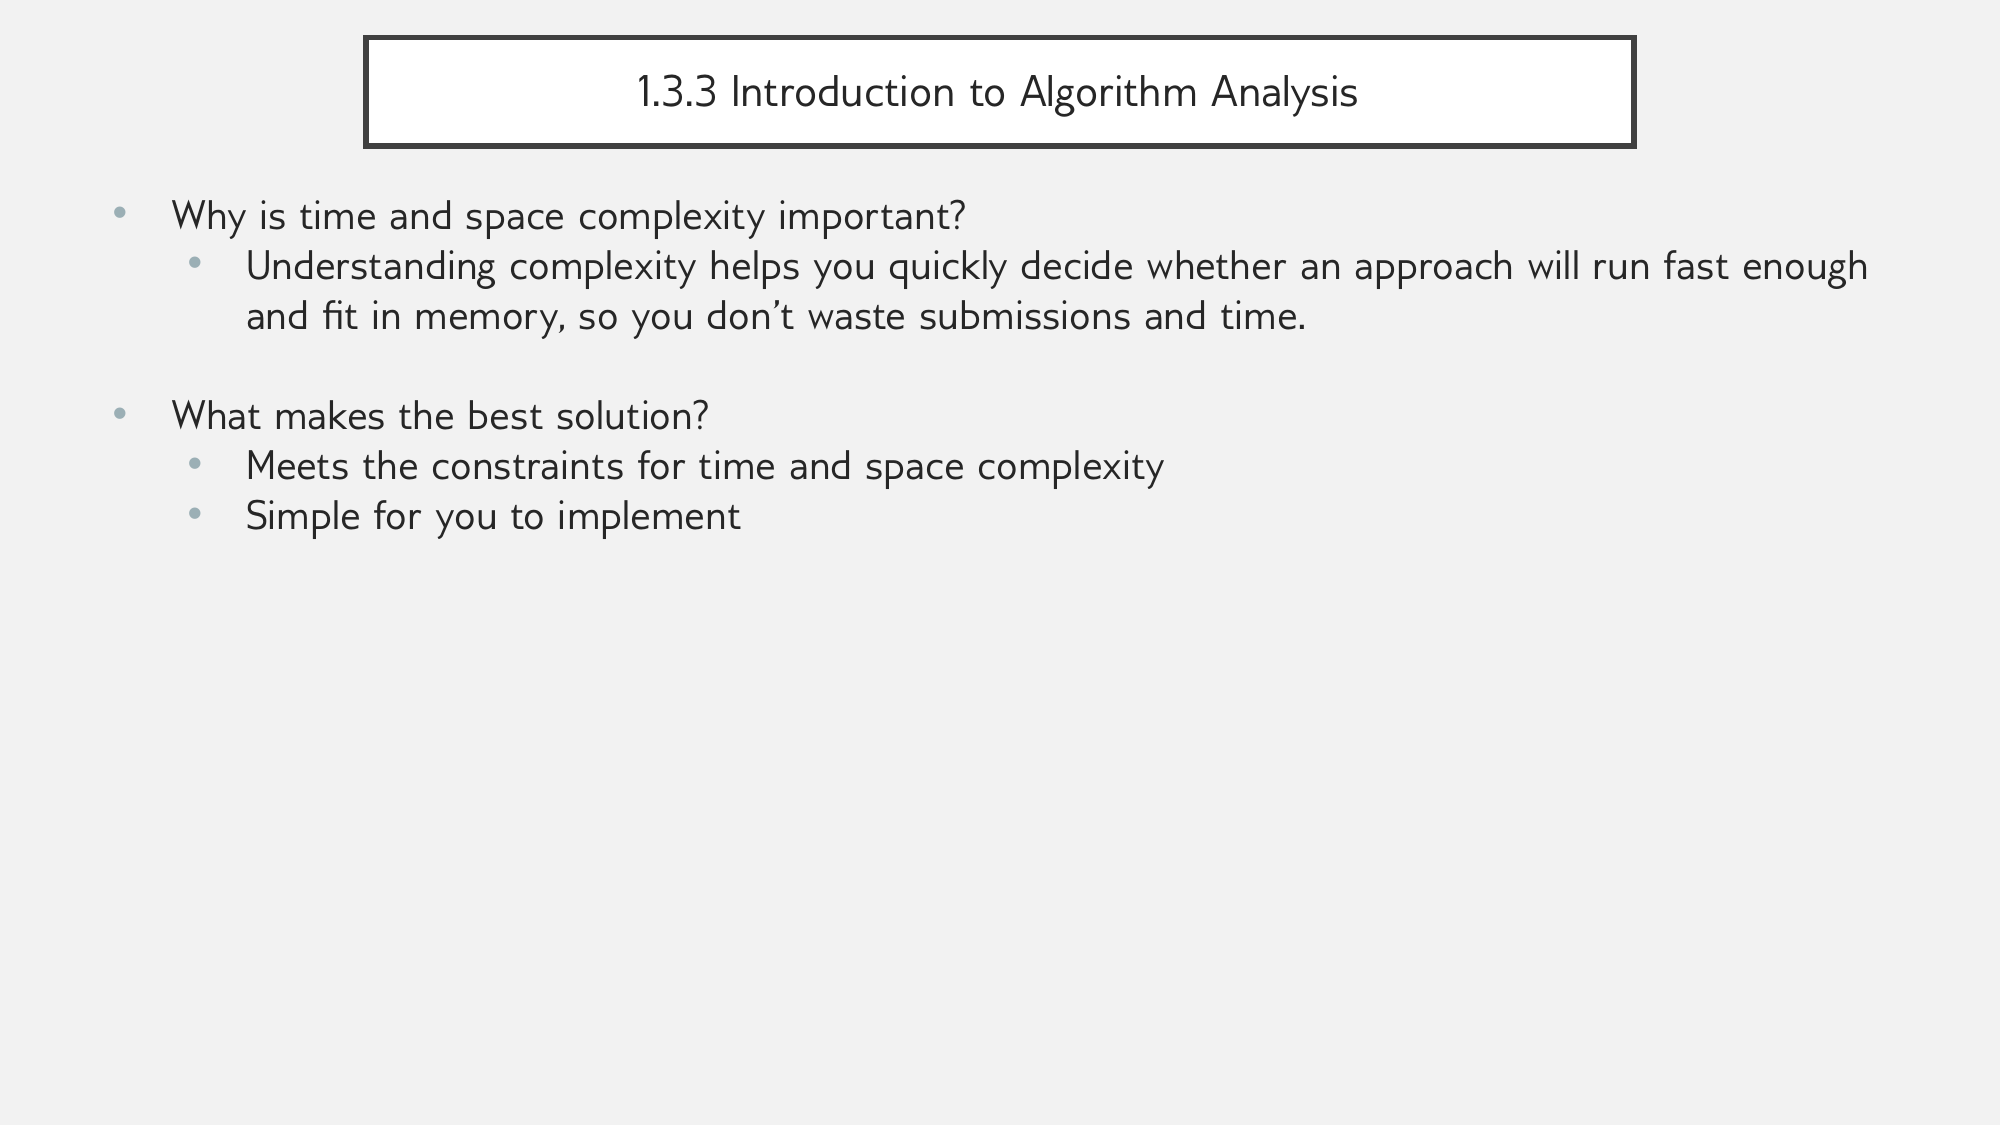

# 1.3.3 Introduction to Algorithm Analysis
Why is time and space complexity important?
Understanding complexity helps you quickly decide whether an approach will run fast enough and fit in memory, so you don’t waste submissions and time.

What makes the best solution?
Meets the constraints for time and space complexity
Simple for you to implement